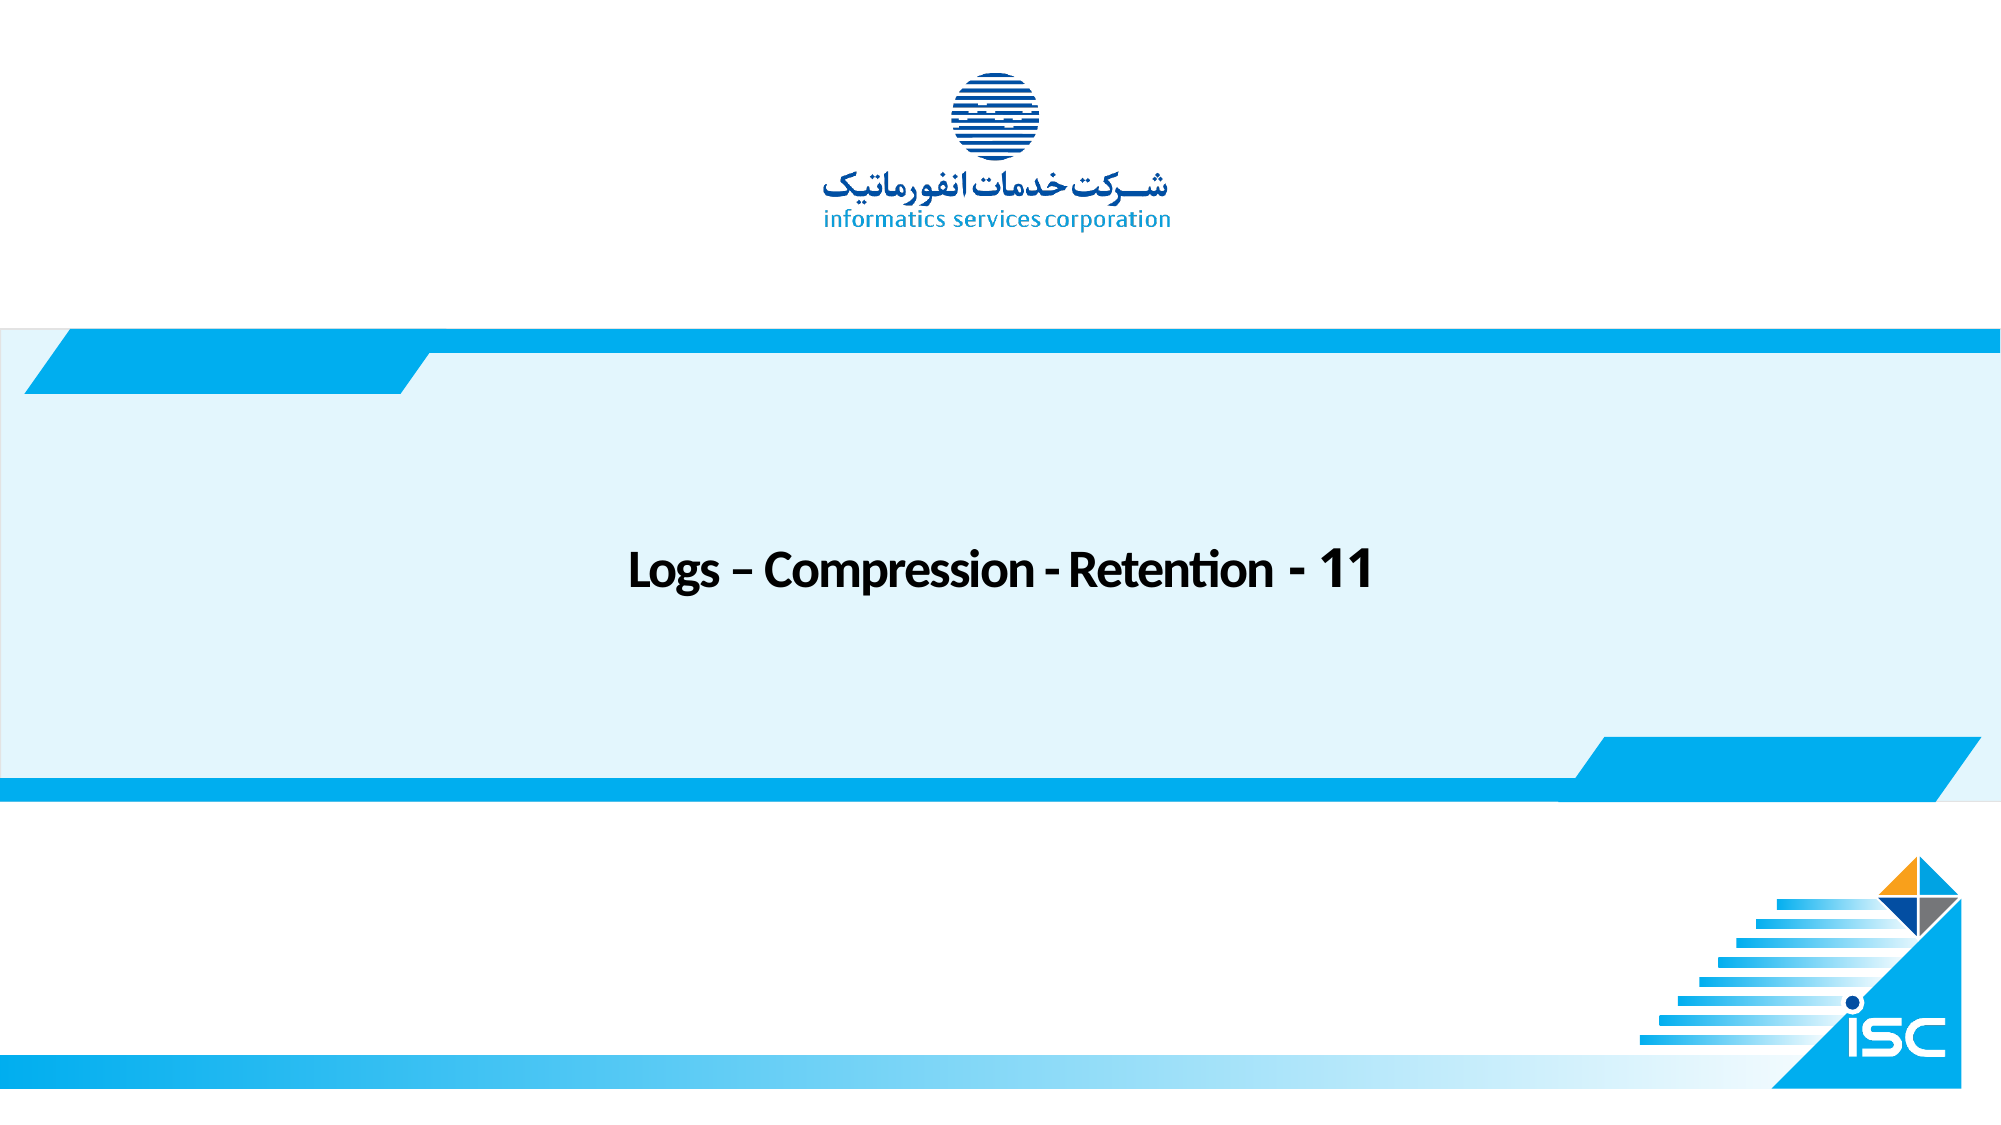

# 11 - Logs – Compression - Retention